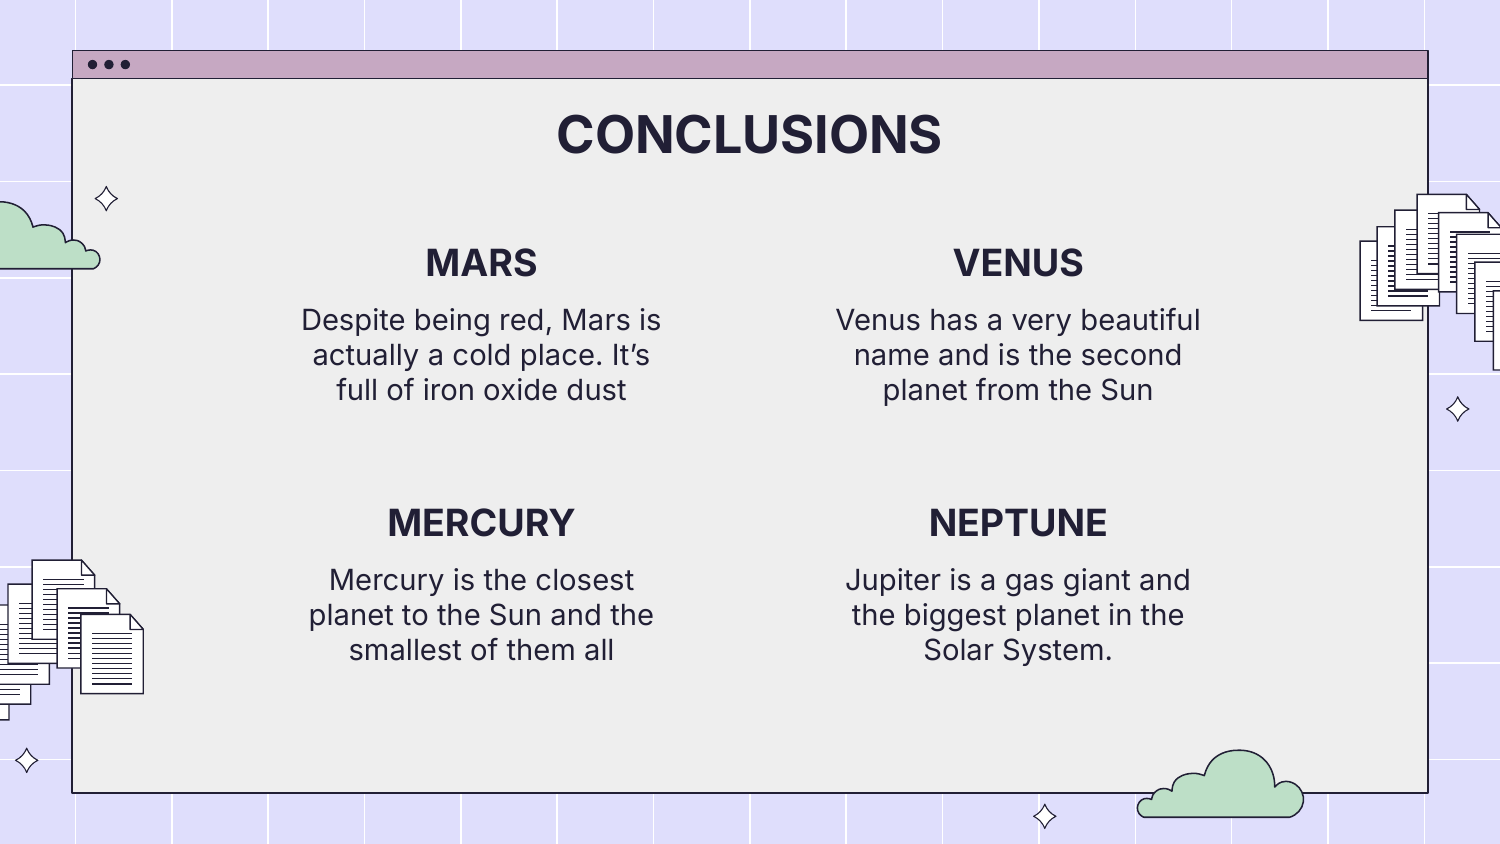

# CONCLUSIONS
MARS
VENUS
Despite being red, Mars is actually a cold place. It’s full of iron oxide dust
Venus has a very beautiful name and is the second planet from the Sun
MERCURY
NEPTUNE
Mercury is the closest planet to the Sun and the smallest of them all
Jupiter is a gas giant and the biggest planet in the Solar System.